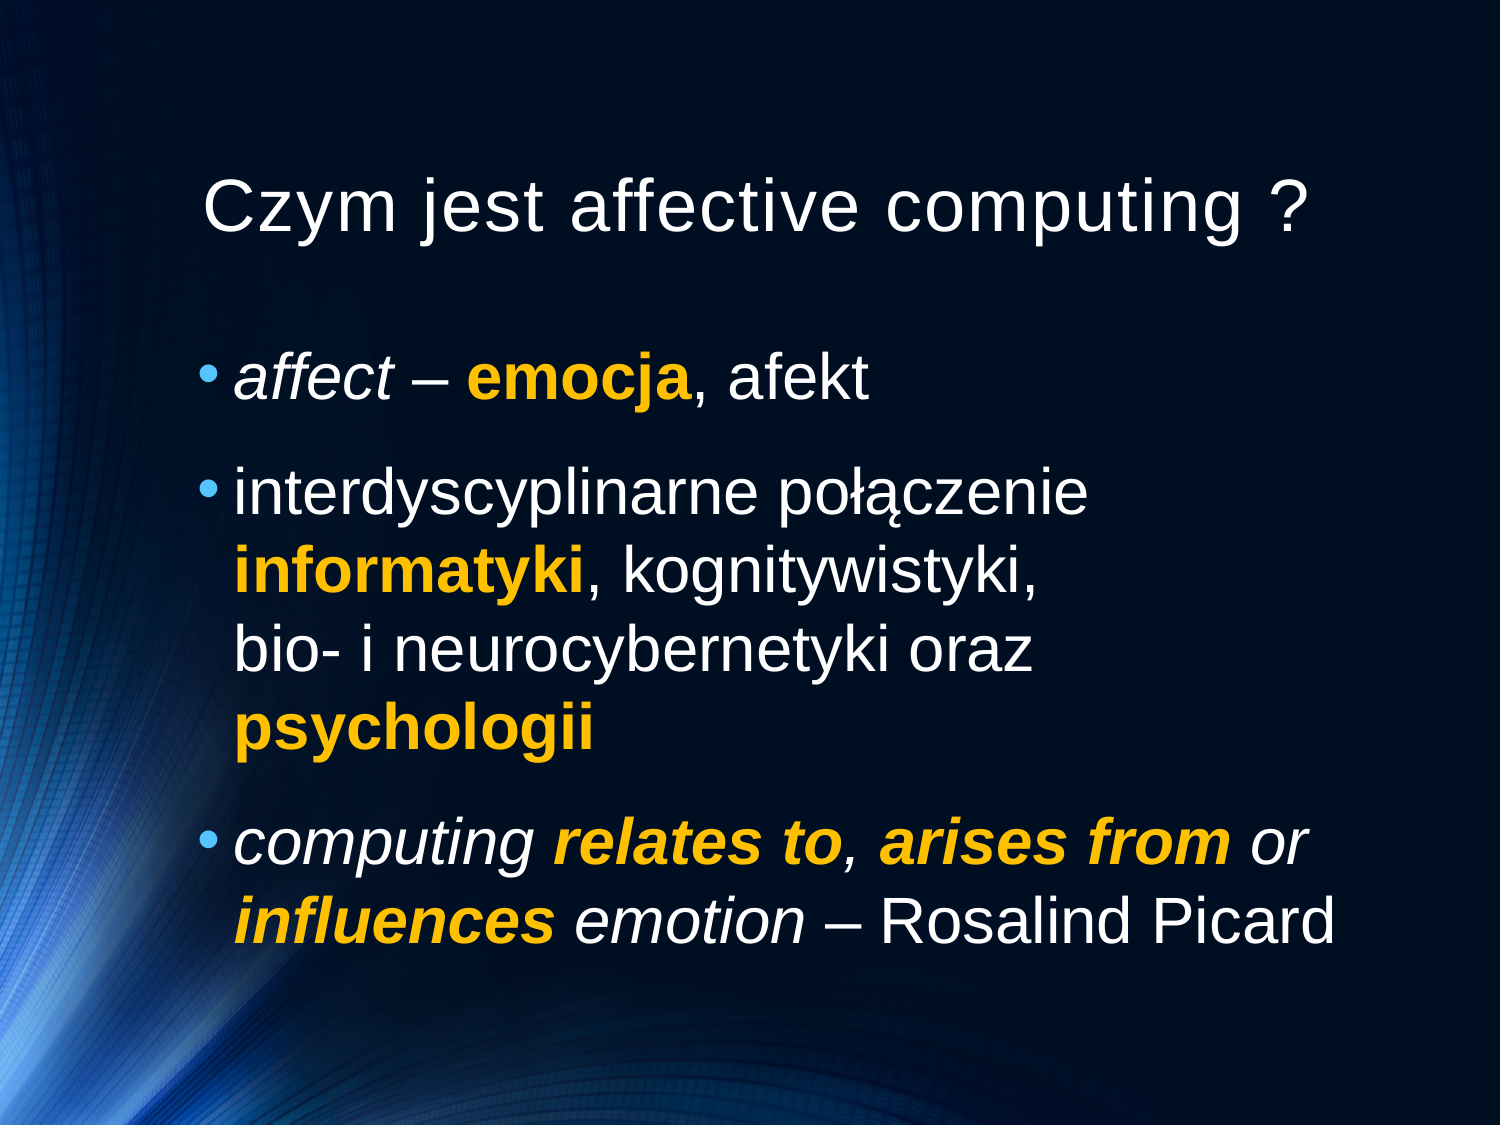

# Czym jest affective computing ?
affect – emocja, afekt
interdyscyplinarne połączenie informatyki, kognitywistyki,
	bio- i neurocybernetyki oraz psychologii
computing relates to, arises from or influences emotion – Rosalind Picard